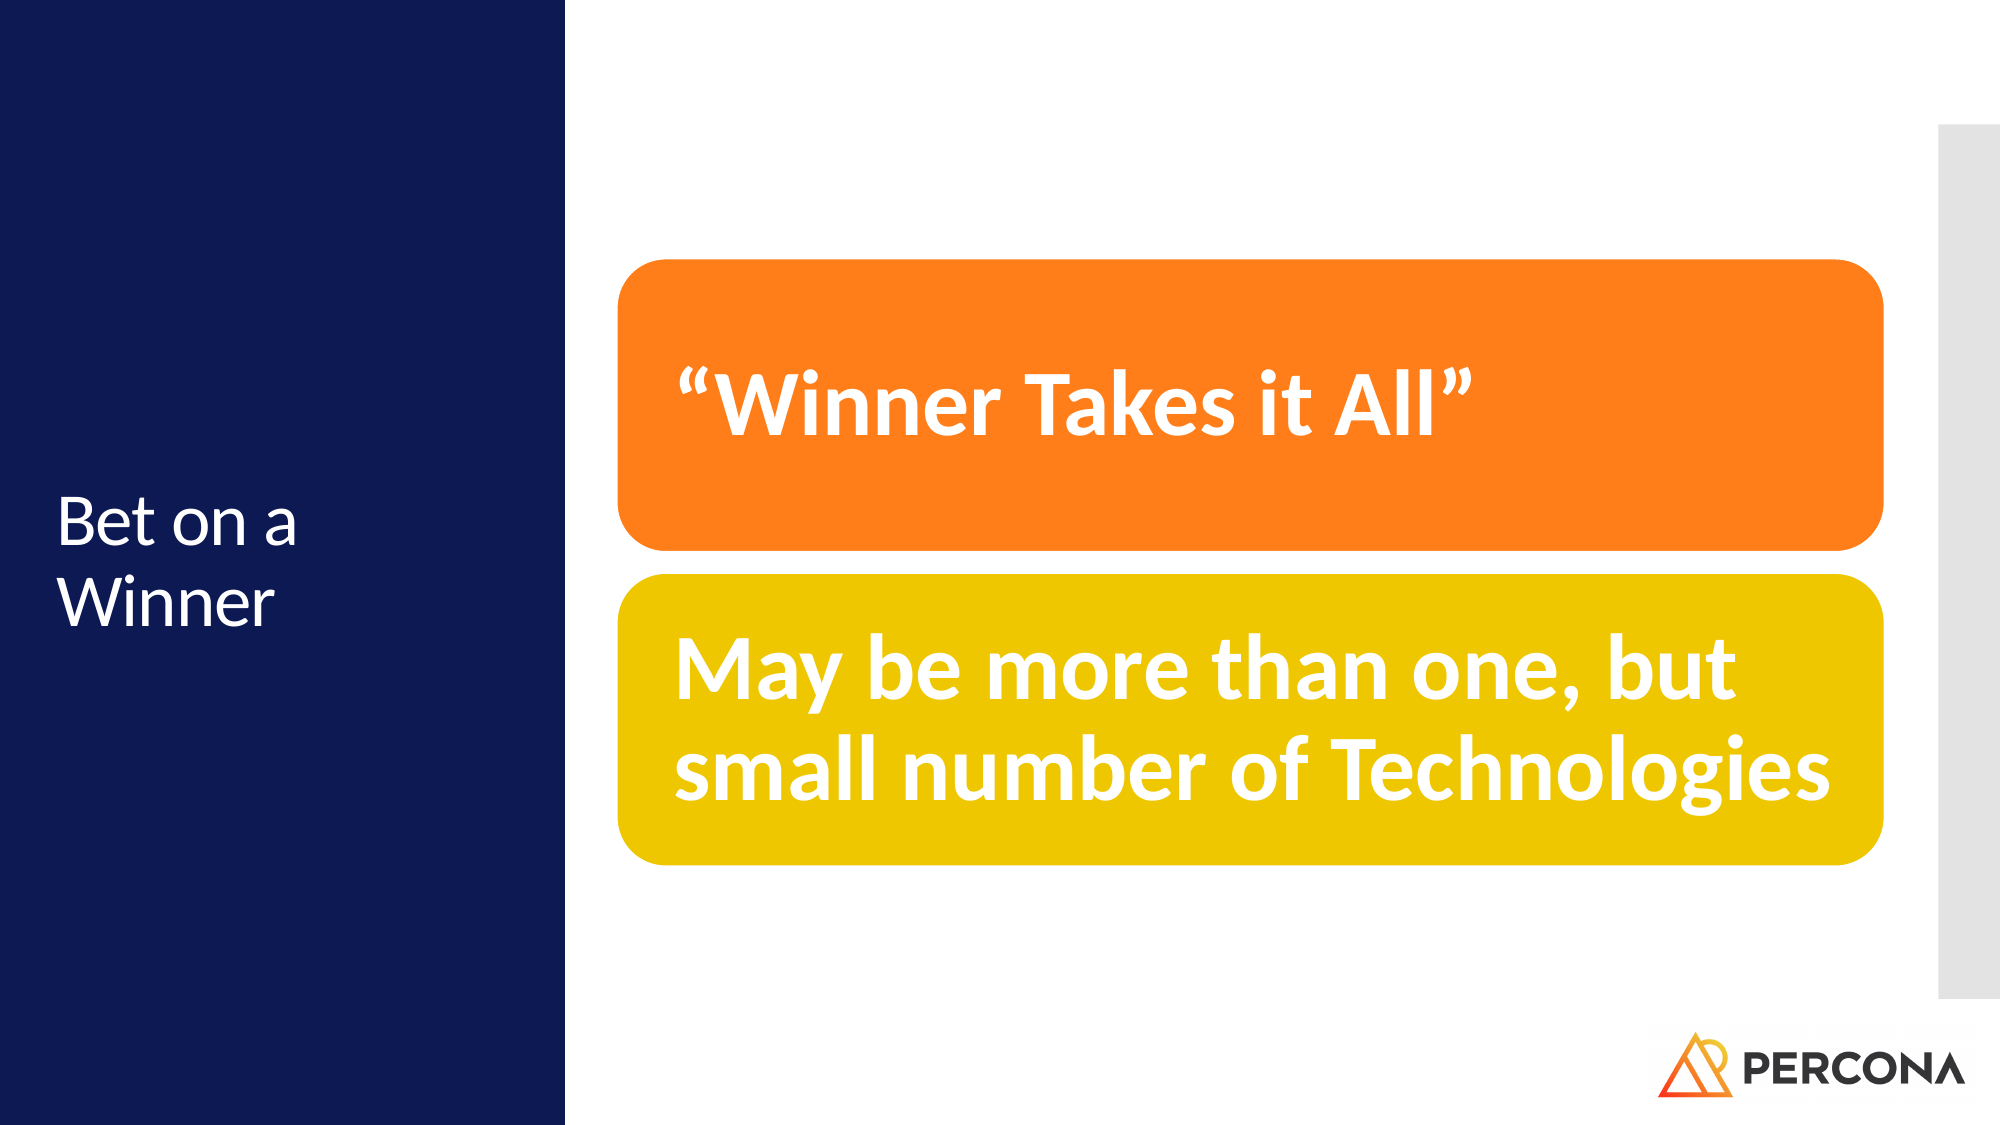

“Winner Takes it All”
May be more than one, but small number of Technologies
# Bet on a Winner